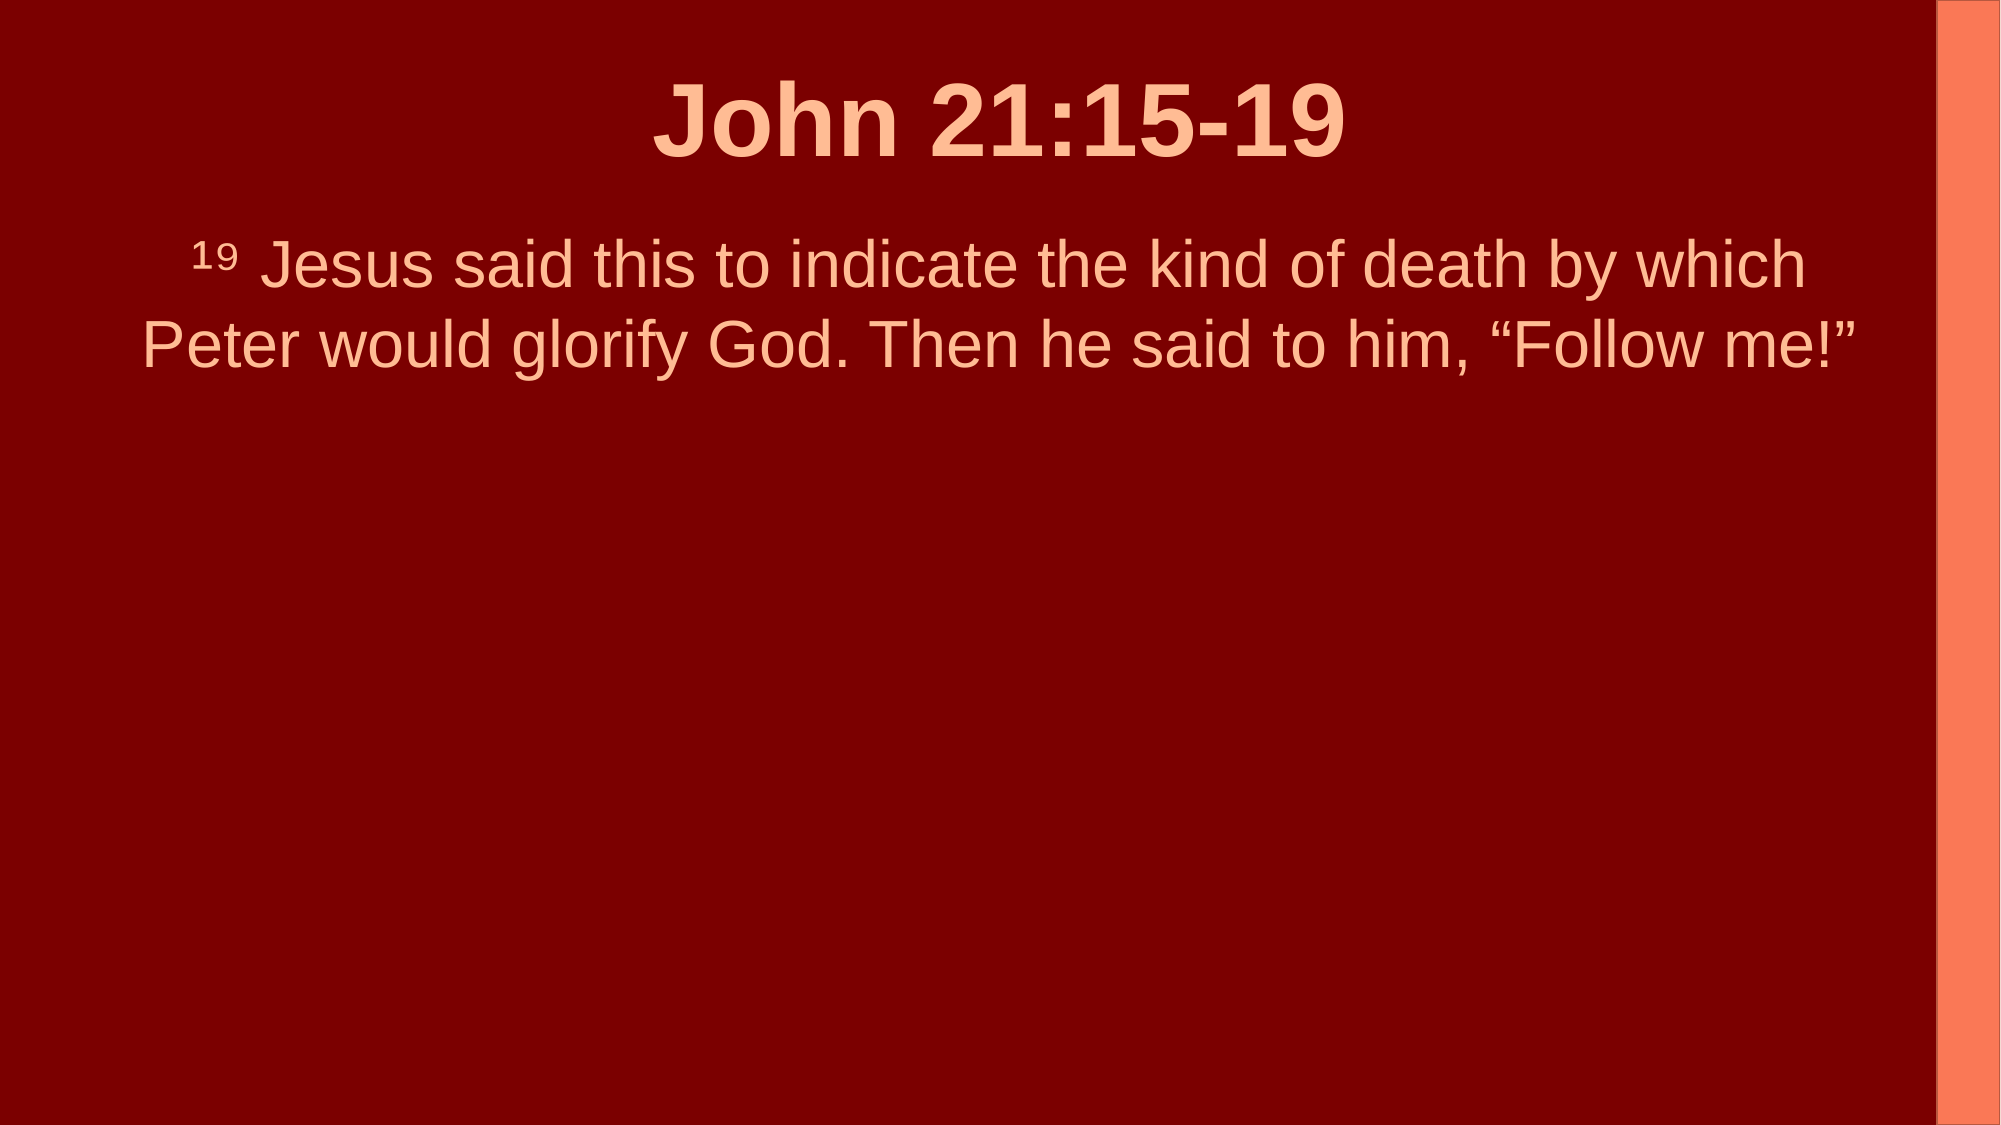

John 21:15-19
¹⁹ Jesus said this to indicate the kind of death by which Peter would glorify God. Then he said to him, “Follow me!”